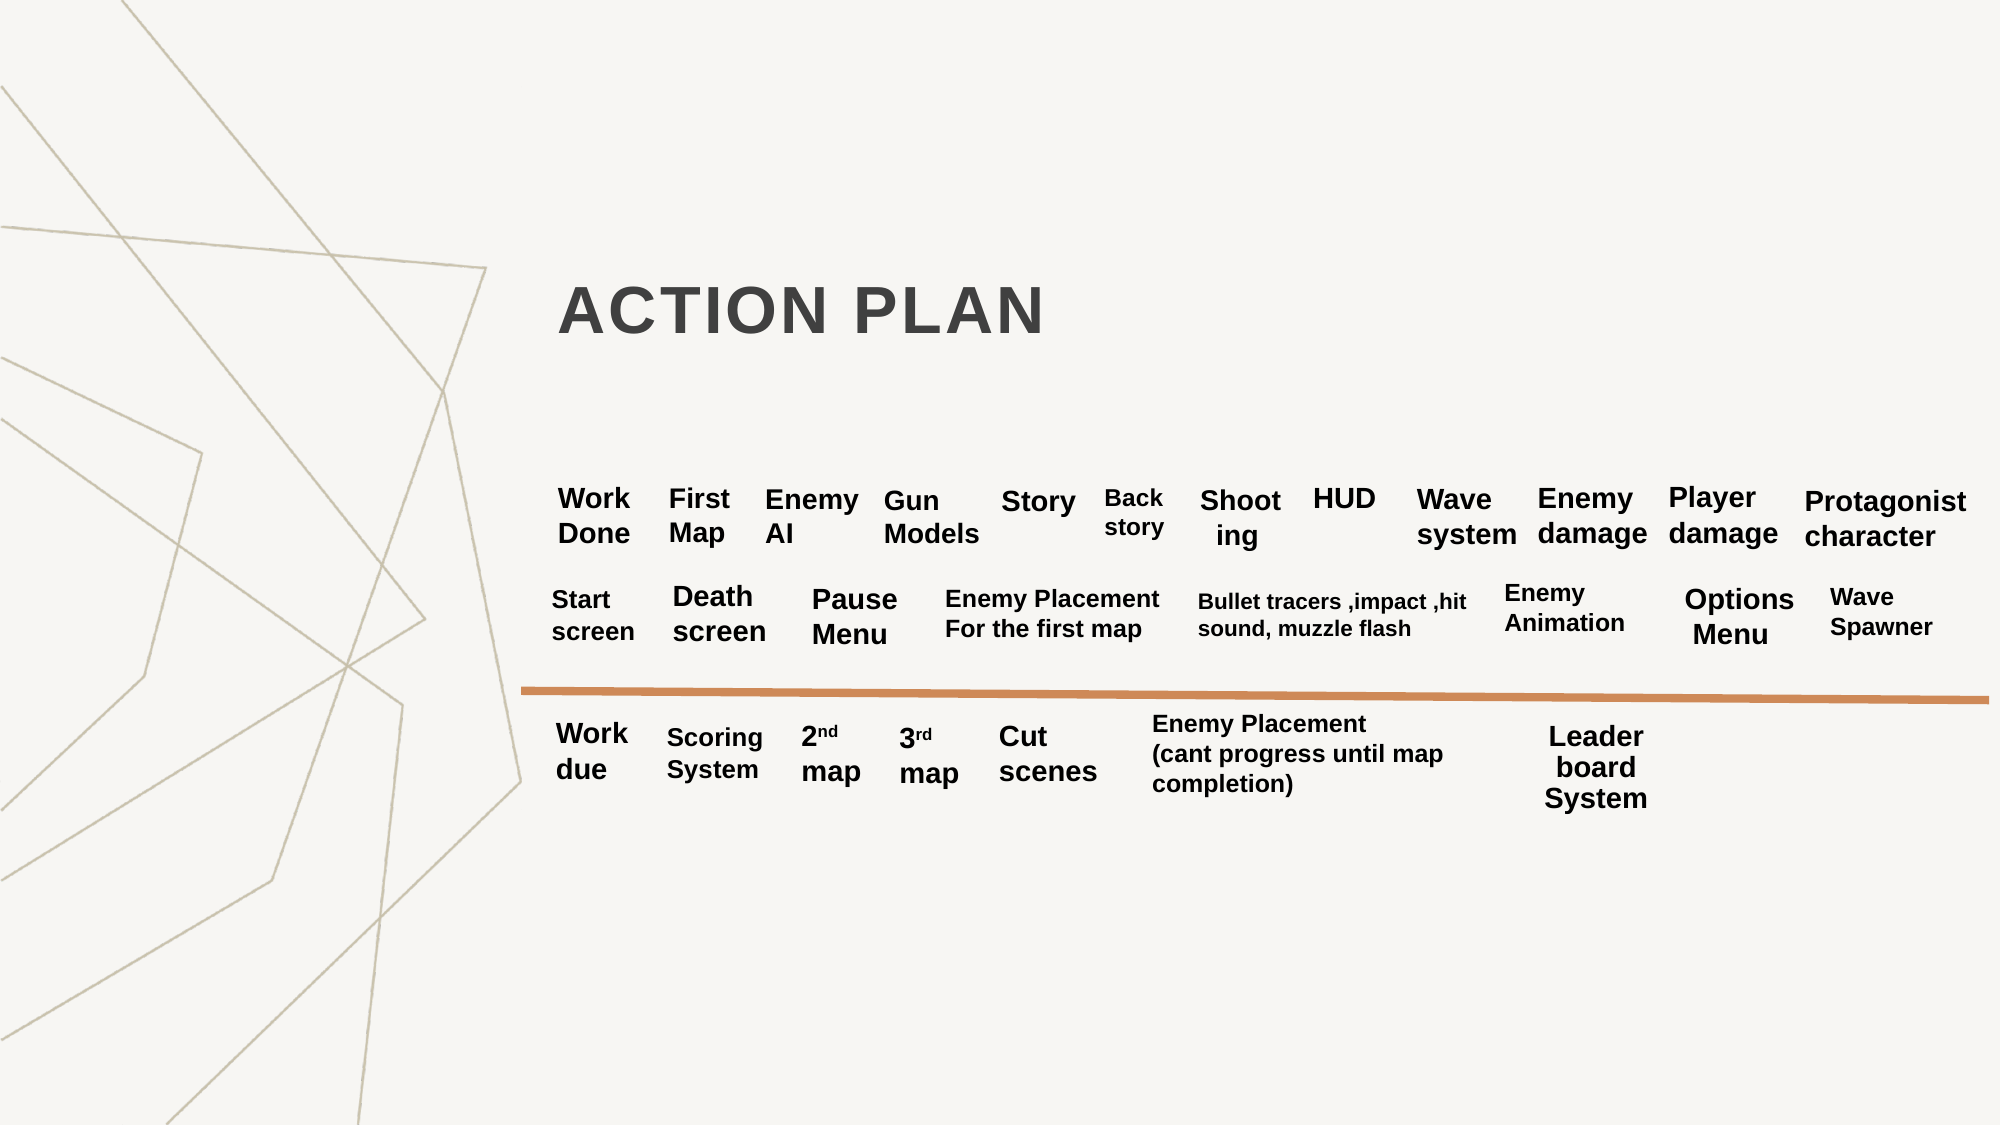

ACTION PLAN
Player damage
Work Done
Enemy damage
HUD
First Map
Enemy AI
Wave system
Gun Models
Story
Back
story
Shoot
  ing
Protagonist character
Death screen
Start screen
Enemy Placement
(cant progress until map completion)
Work due
2nd map
Cut scenes
3rd map
Scoring
System
Leader board System
Enemy Animation

Pause Menu

Options  Menu

Wave Spawner
Enemy Placement
For the first map
Bullet tracers ,impact ,hit sound, muzzle flash